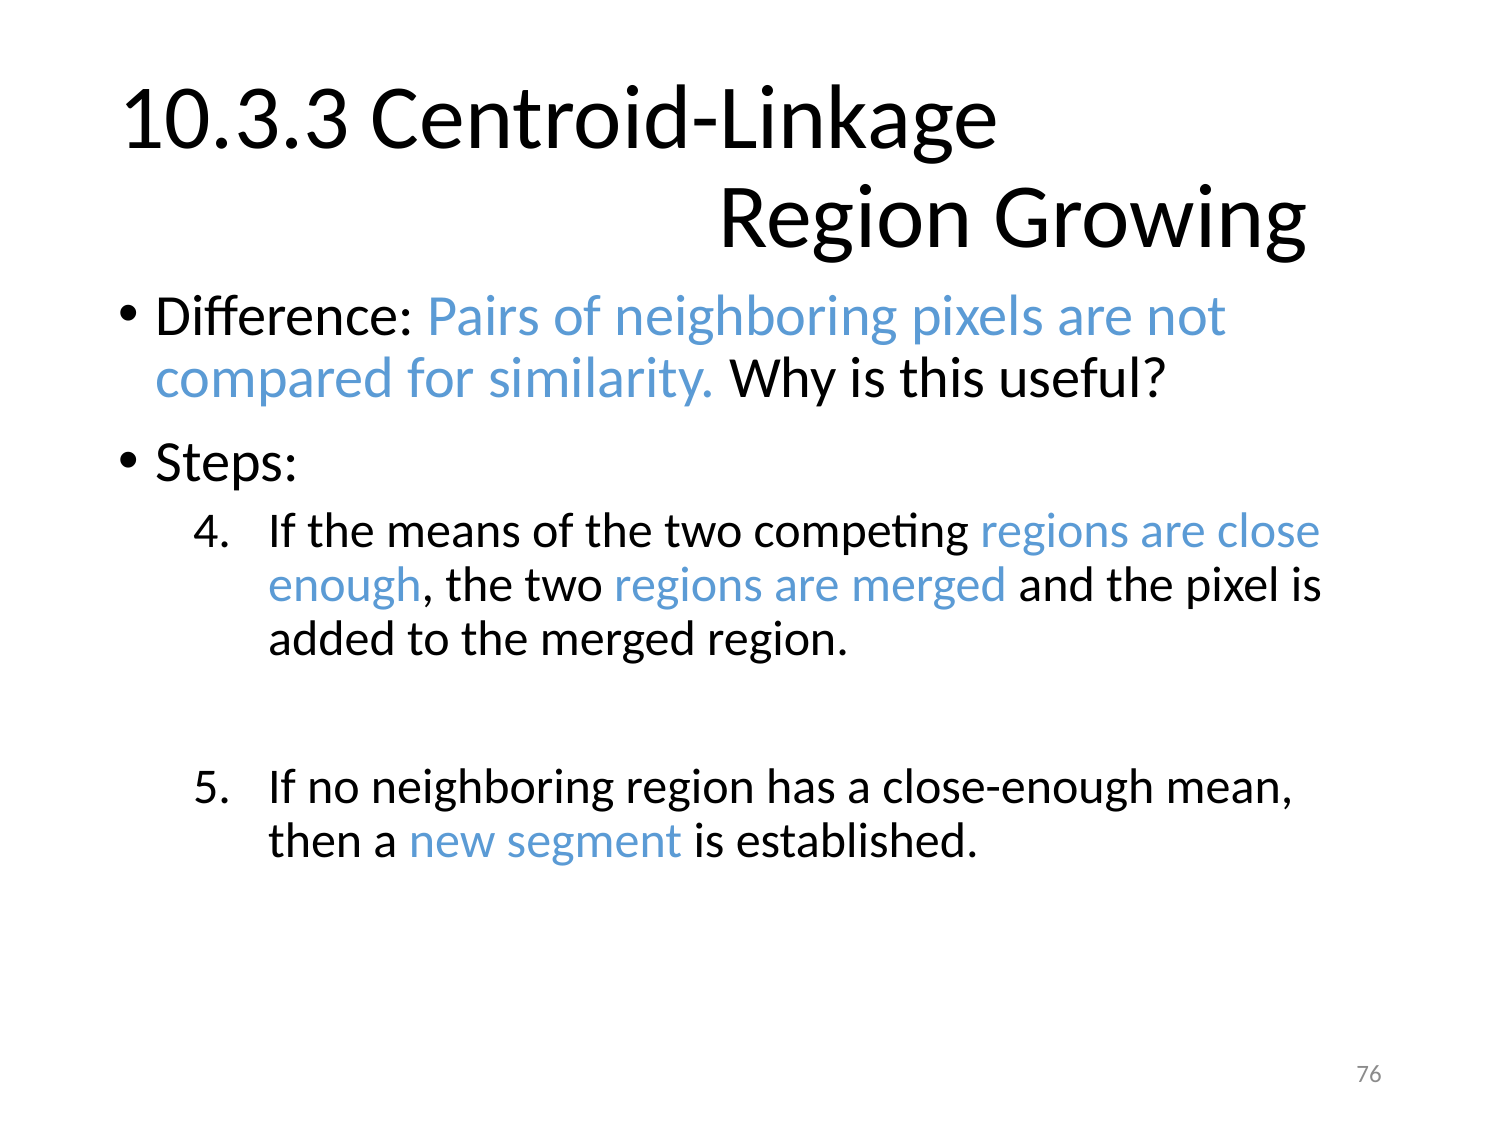

# 10.3.3 Centroid-Linkage Region Growing
Difference: Pairs of neighboring pixels are not compared for similarity. Why is this useful?
Steps:
If the means of the two competing regions are close enough, the two regions are merged and the pixel is added to the merged region.

If no neighboring region has a close-enough mean, then a new segment is established.
76